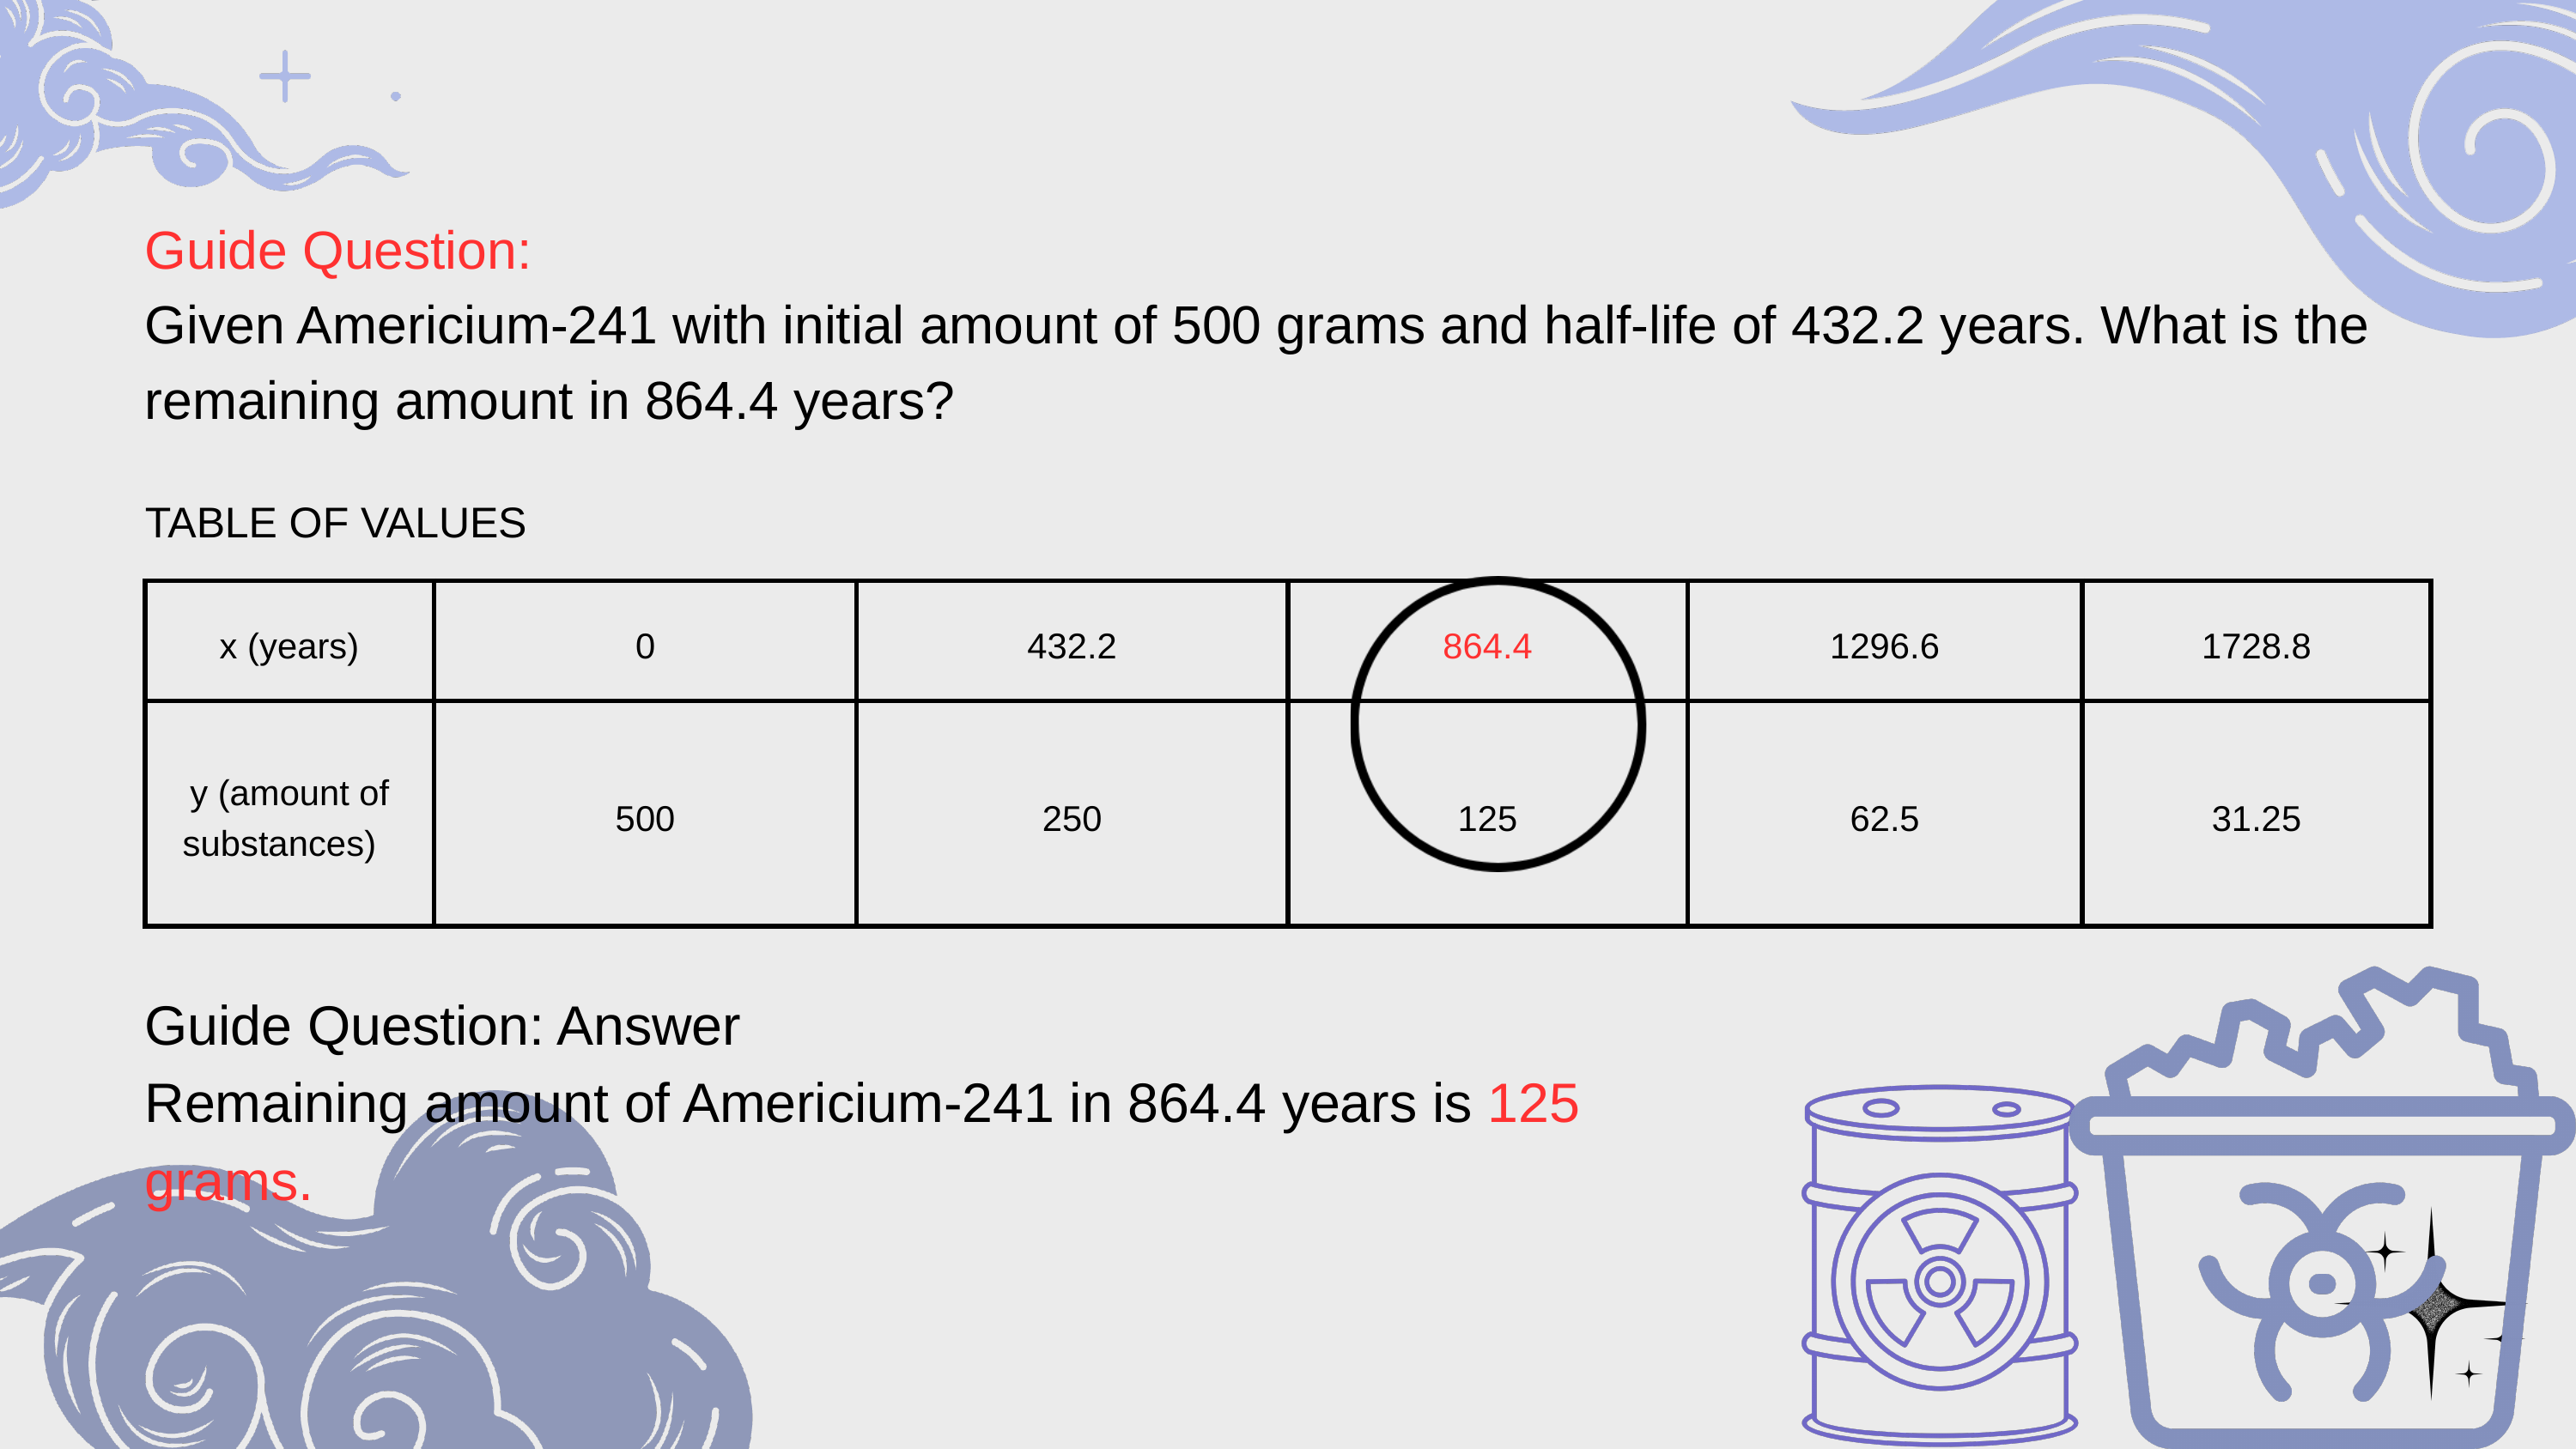

Guide Question:
Given Americium-241 with initial amount of 500 grams and half-life of 432.2 years. What is the remaining amount in 864.4 years?
TABLE OF VALUES

| x (years) | 0 | 432.2 | 864.4 | 1296.6 | 1728.8 |
| --- | --- | --- | --- | --- | --- |
| y (amount of substances) | 500 | 250 | 125 | 62.5 | 31.25 |

Guide Question: Answer
Remaining amount of Americium-241 in 864.4 years is 125 grams.